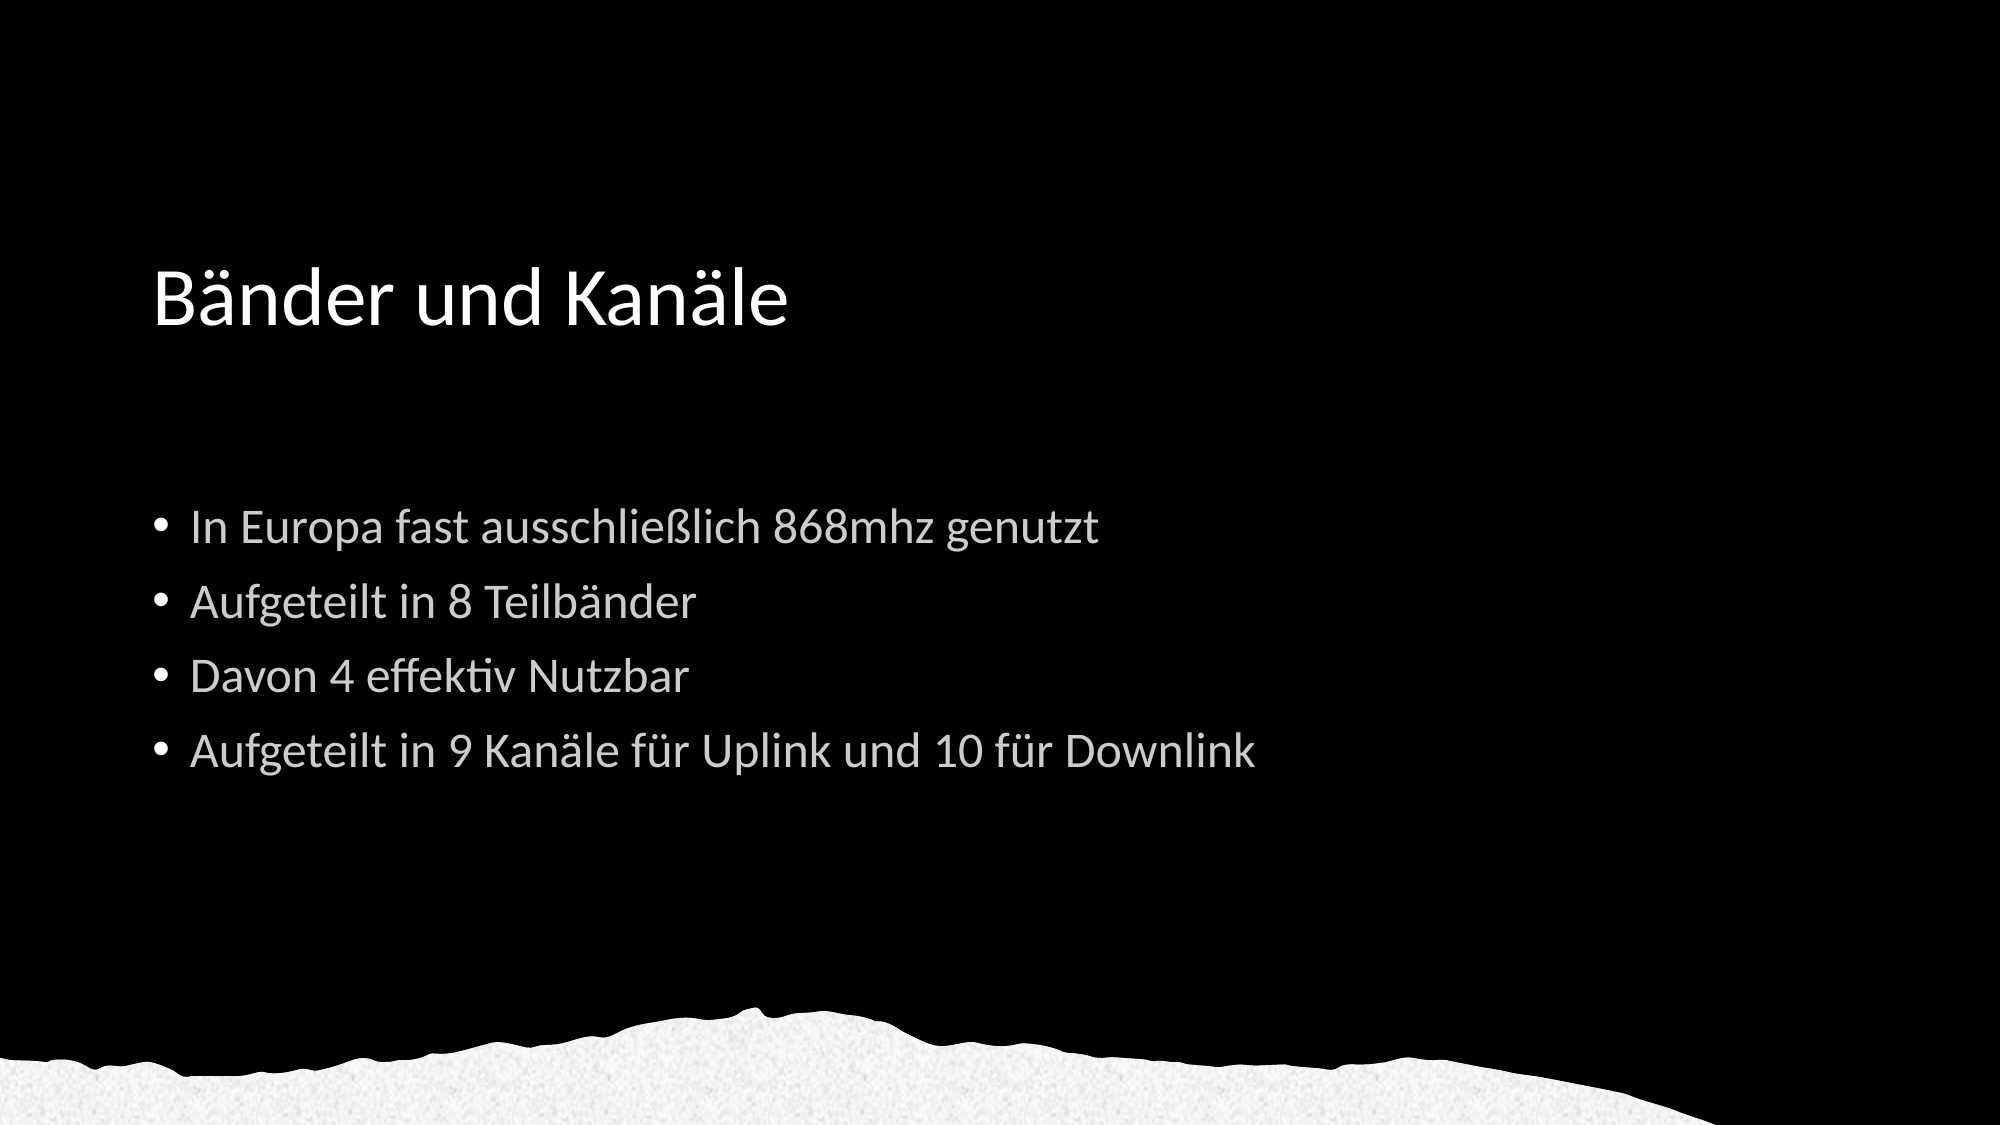

# Bänder und Kanäle
In Europa fast ausschließlich 868mhz genutzt
Aufgeteilt in 8 Teilbänder
Davon 4 effektiv Nutzbar
Aufgeteilt in 9 Kanäle für Uplink und 10 für Downlink